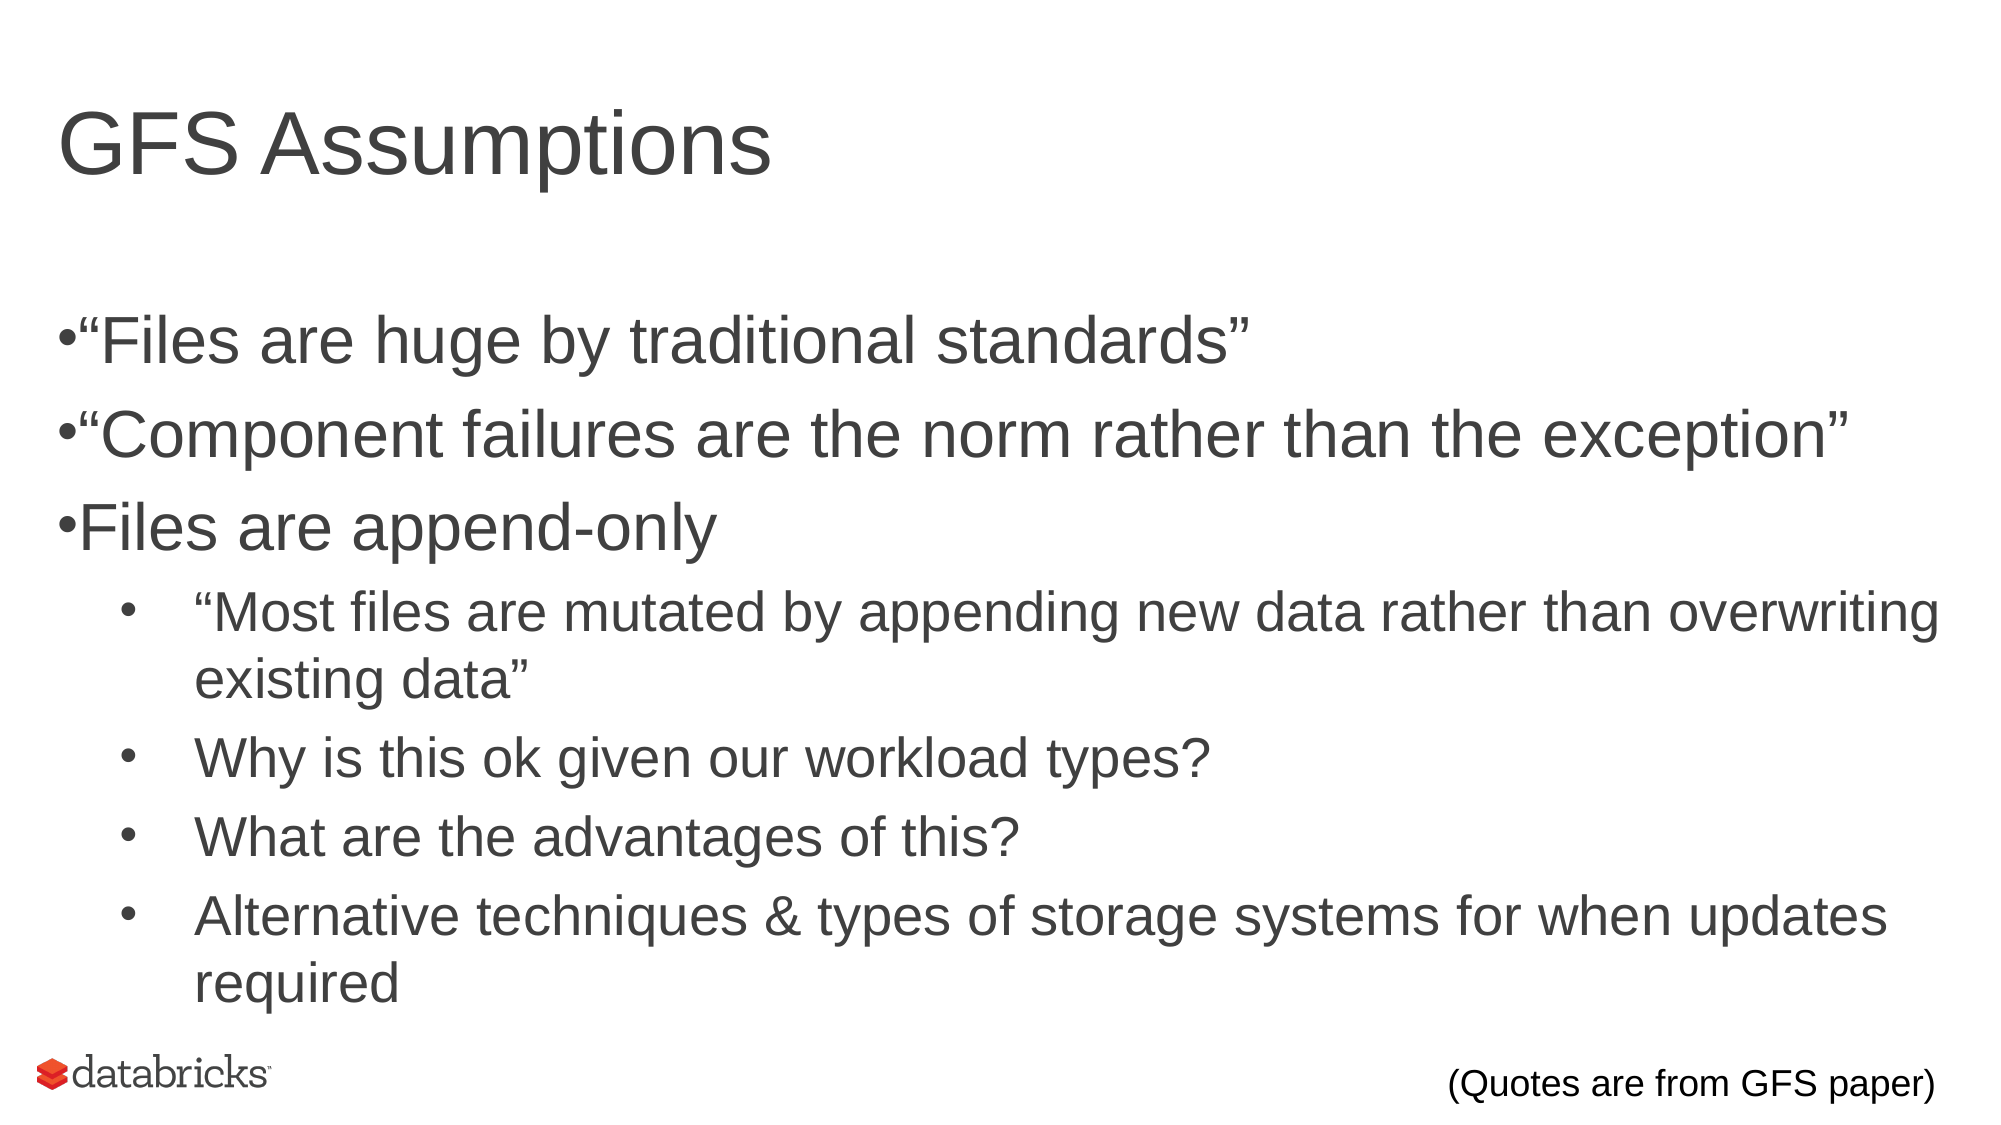

# GFS Assumptions
“Files are huge by traditional standards”
“Component failures are the norm rather than the exception”
Files are append-only
“Most files are mutated by appending new data rather than overwriting existing data”
Why is this ok given our workload types?
What are the advantages of this?
Alternative techniques & types of storage systems for when updates required
(Quotes are from GFS paper)